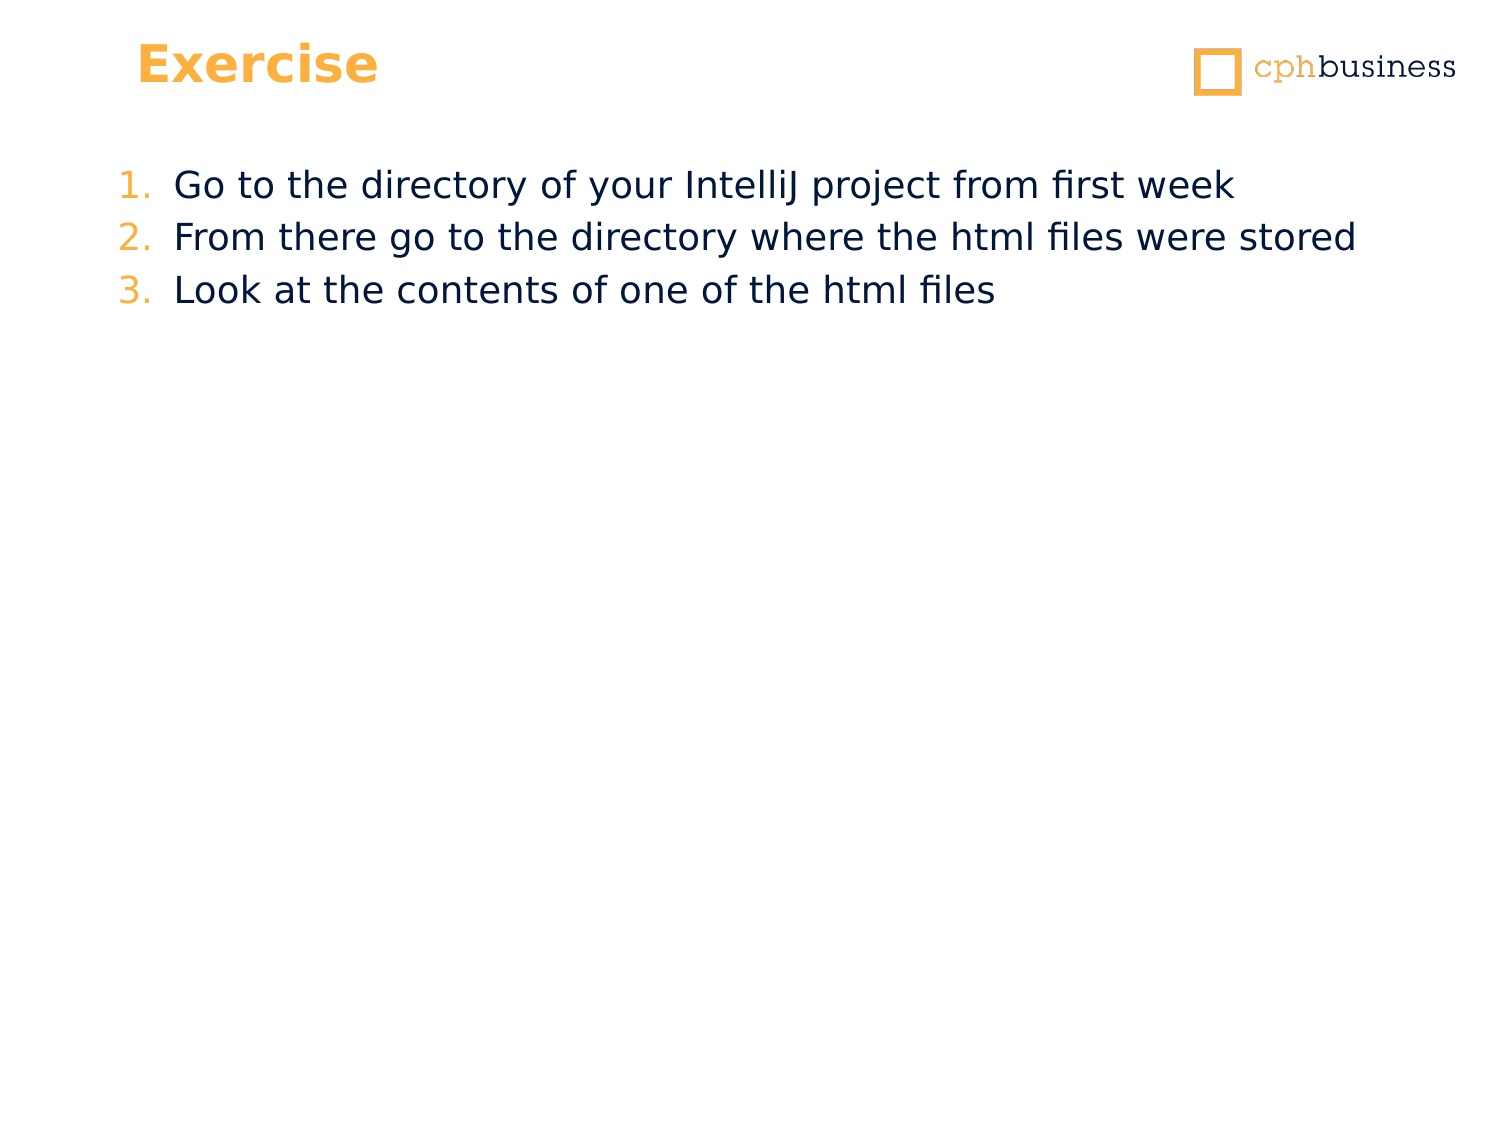

Exercise
Go to the directory of your IntelliJ project from first week
From there go to the directory where the html files were stored
Look at the contents of one of the html files